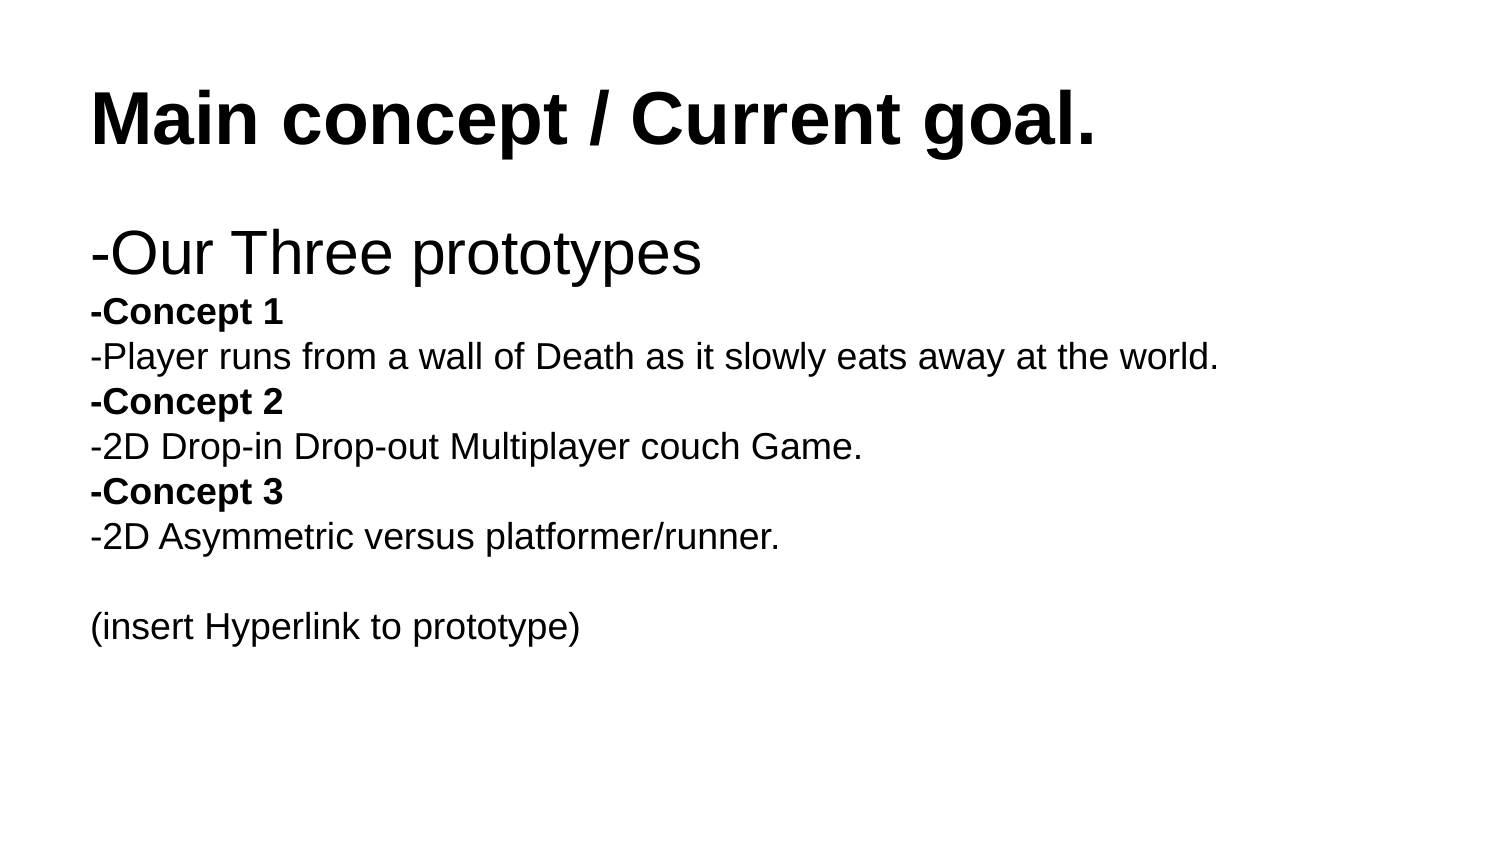

# Main concept / Current goal.
-Our Three prototypes
-Concept 1
-Player runs from a wall of Death as it slowly eats away at the world.
-Concept 2
-2D Drop-in Drop-out Multiplayer couch Game.
-Concept 3
-2D Asymmetric versus platformer/runner.

(insert Hyperlink to prototype)